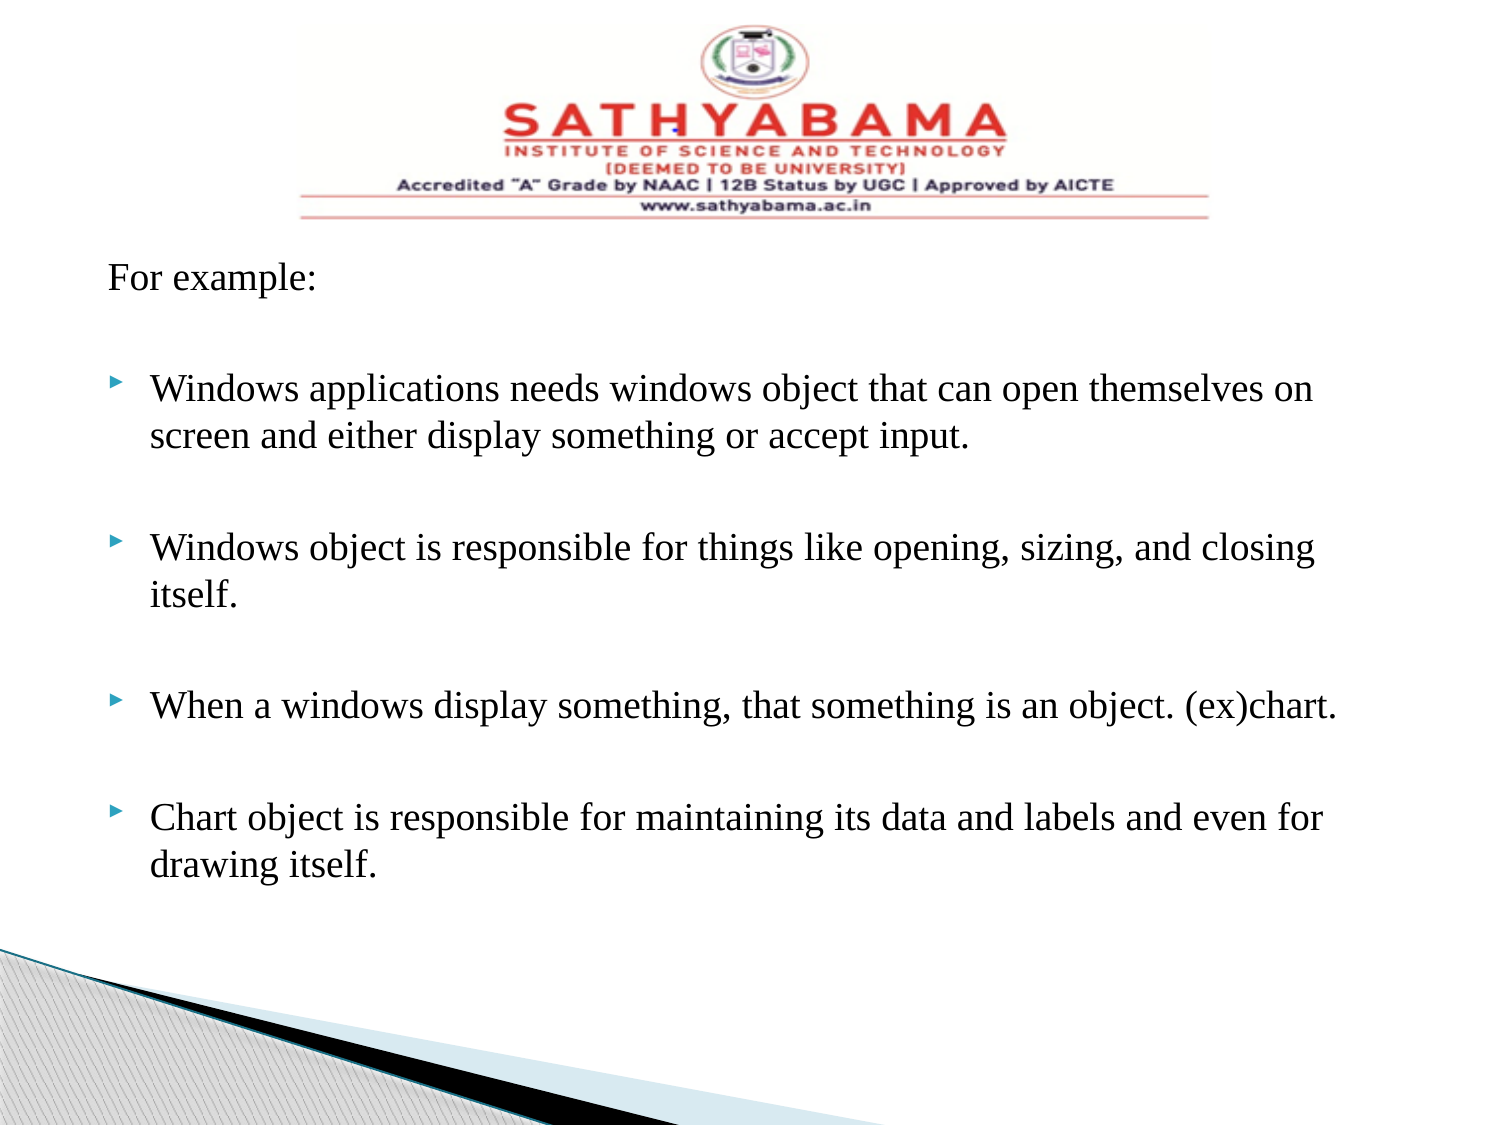

#
For example:

Windows applications needs windows object that can open themselves on screen and either display something or accept input.

Windows object is responsible for things like opening, sizing, and closing itself.

When a windows display something, that something is an object. (ex)chart.

Chart object is responsible for maintaining its data and labels and even for drawing itself.